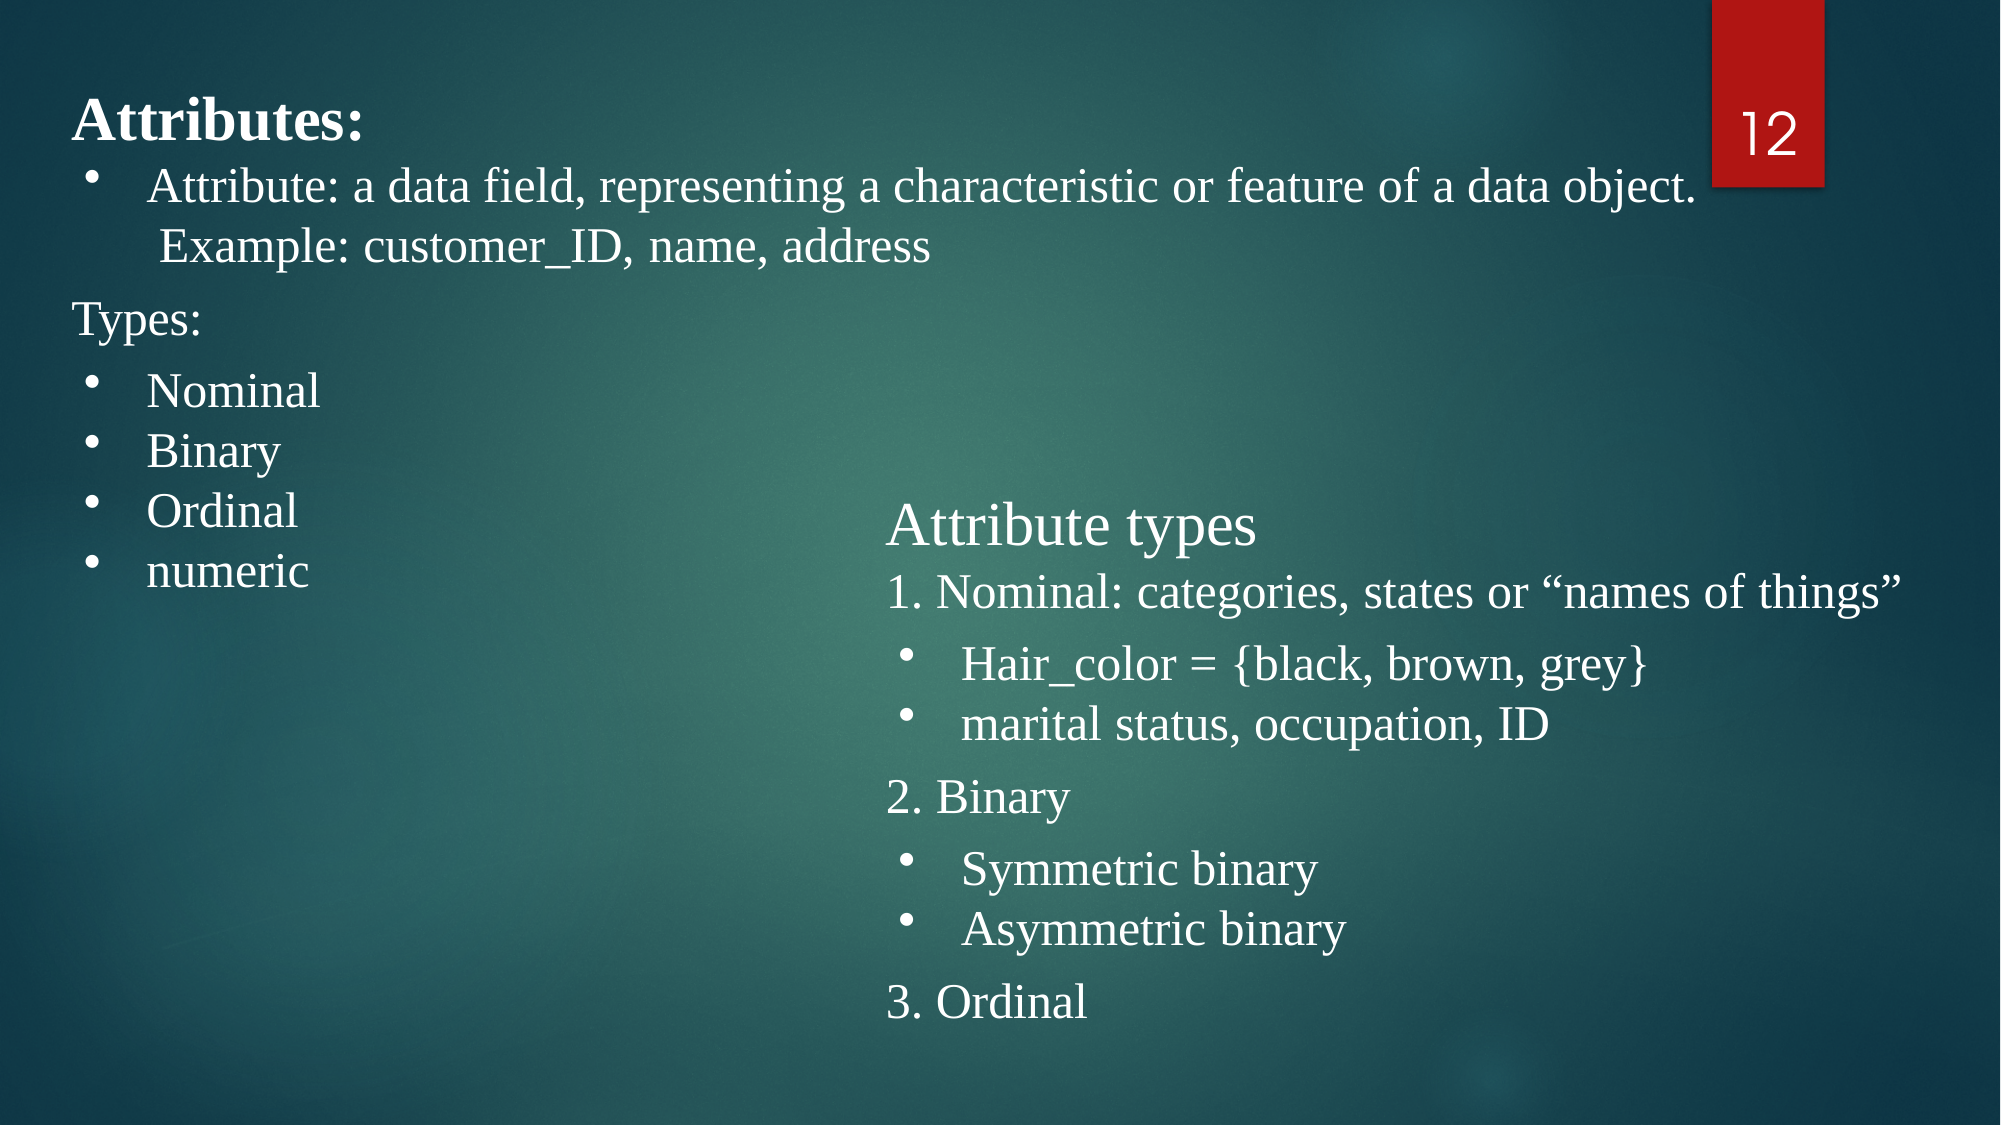

12
Attributes:
Attribute: a data field, representing a characteristic or feature of a data object.  Example: customer_ID, name, address
Types:
Nominal
Binary
Ordinal
numeric
Attribute types
Nominal: categories, states or “names of things”
Hair_color = {black, brown, grey}
marital status, occupation, ID
Binary
Symmetric binary
Asymmetric binary
Ordinal